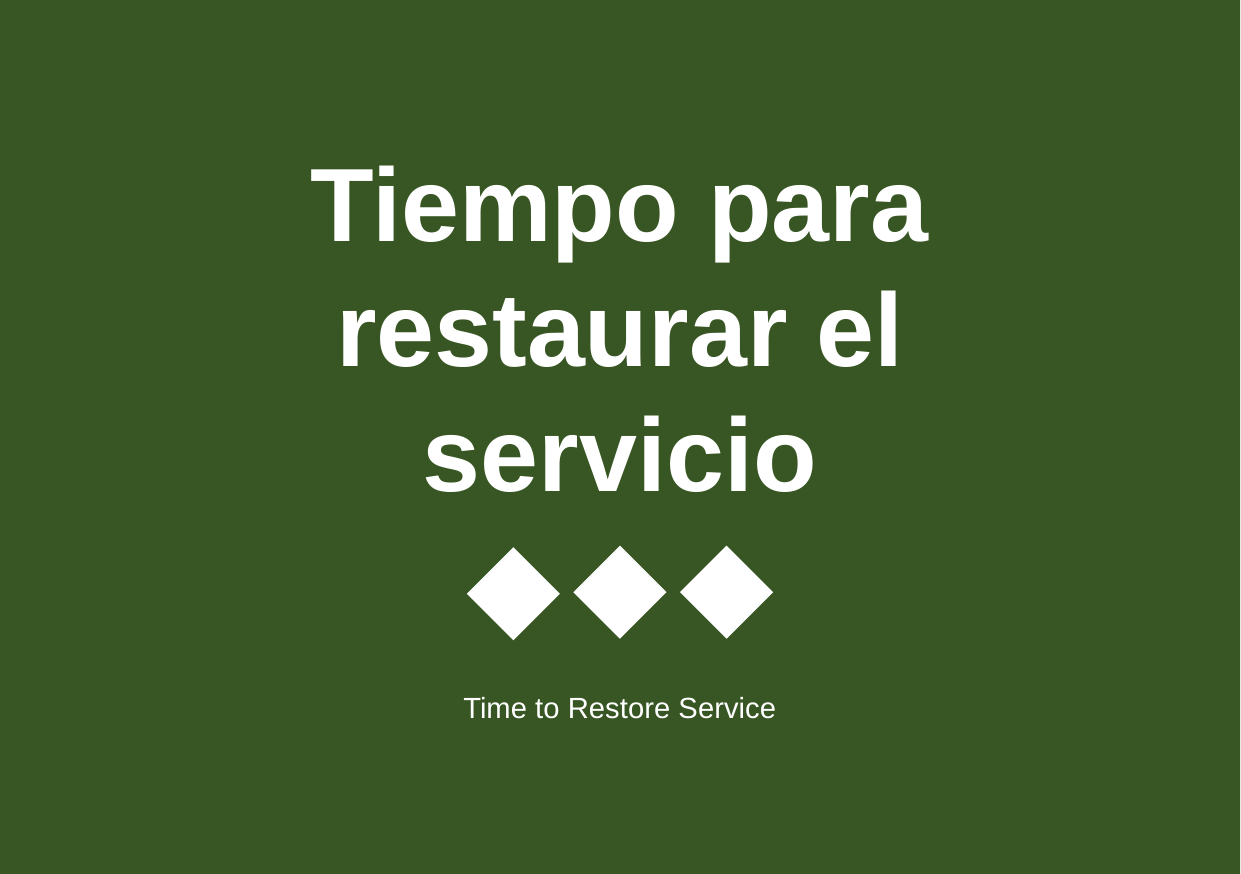

Tiempo para restaurar el servicio

Time to Restore Service